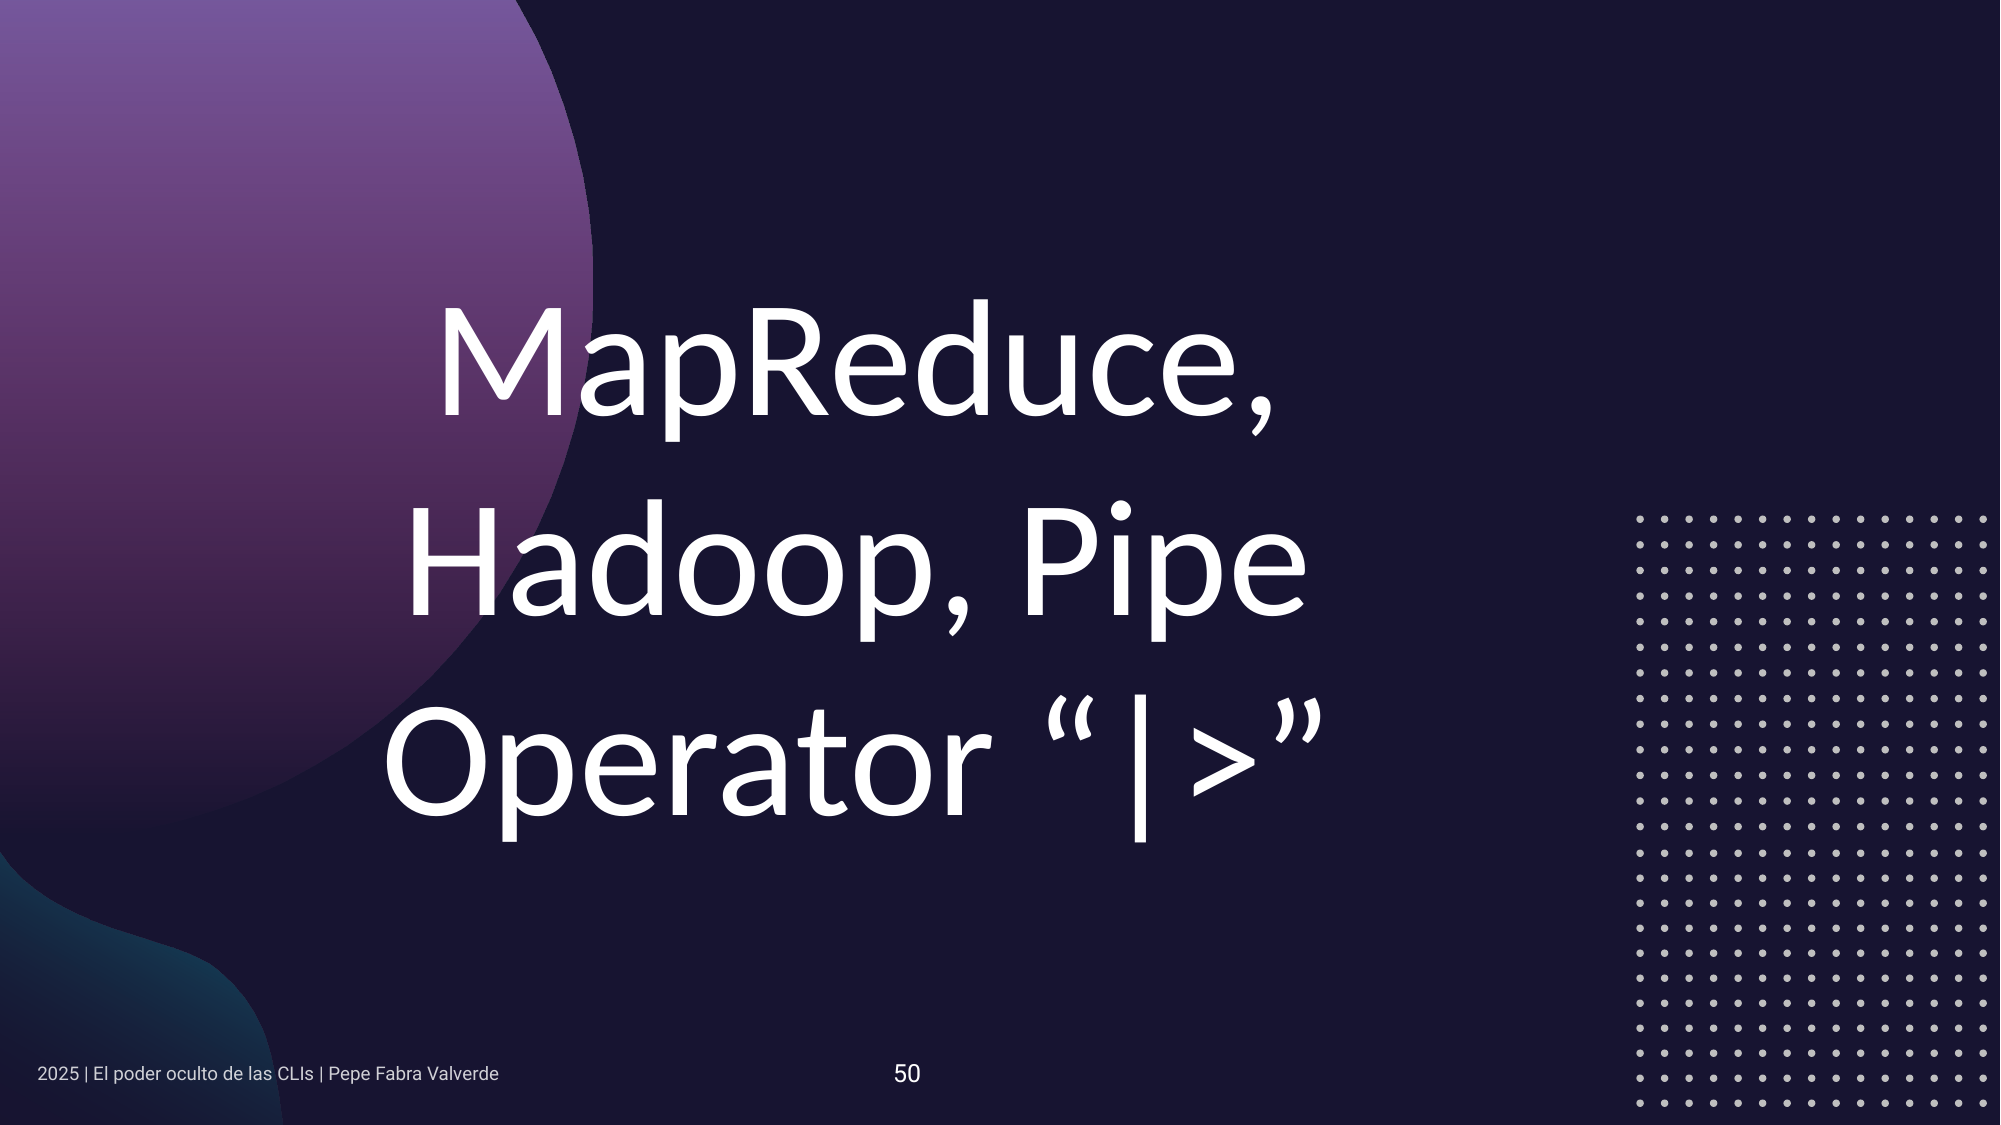

MapReduce, Hadoop, Pipe Operator “|>”
2025 | El poder oculto de las CLIs | Pepe Fabra Valverde